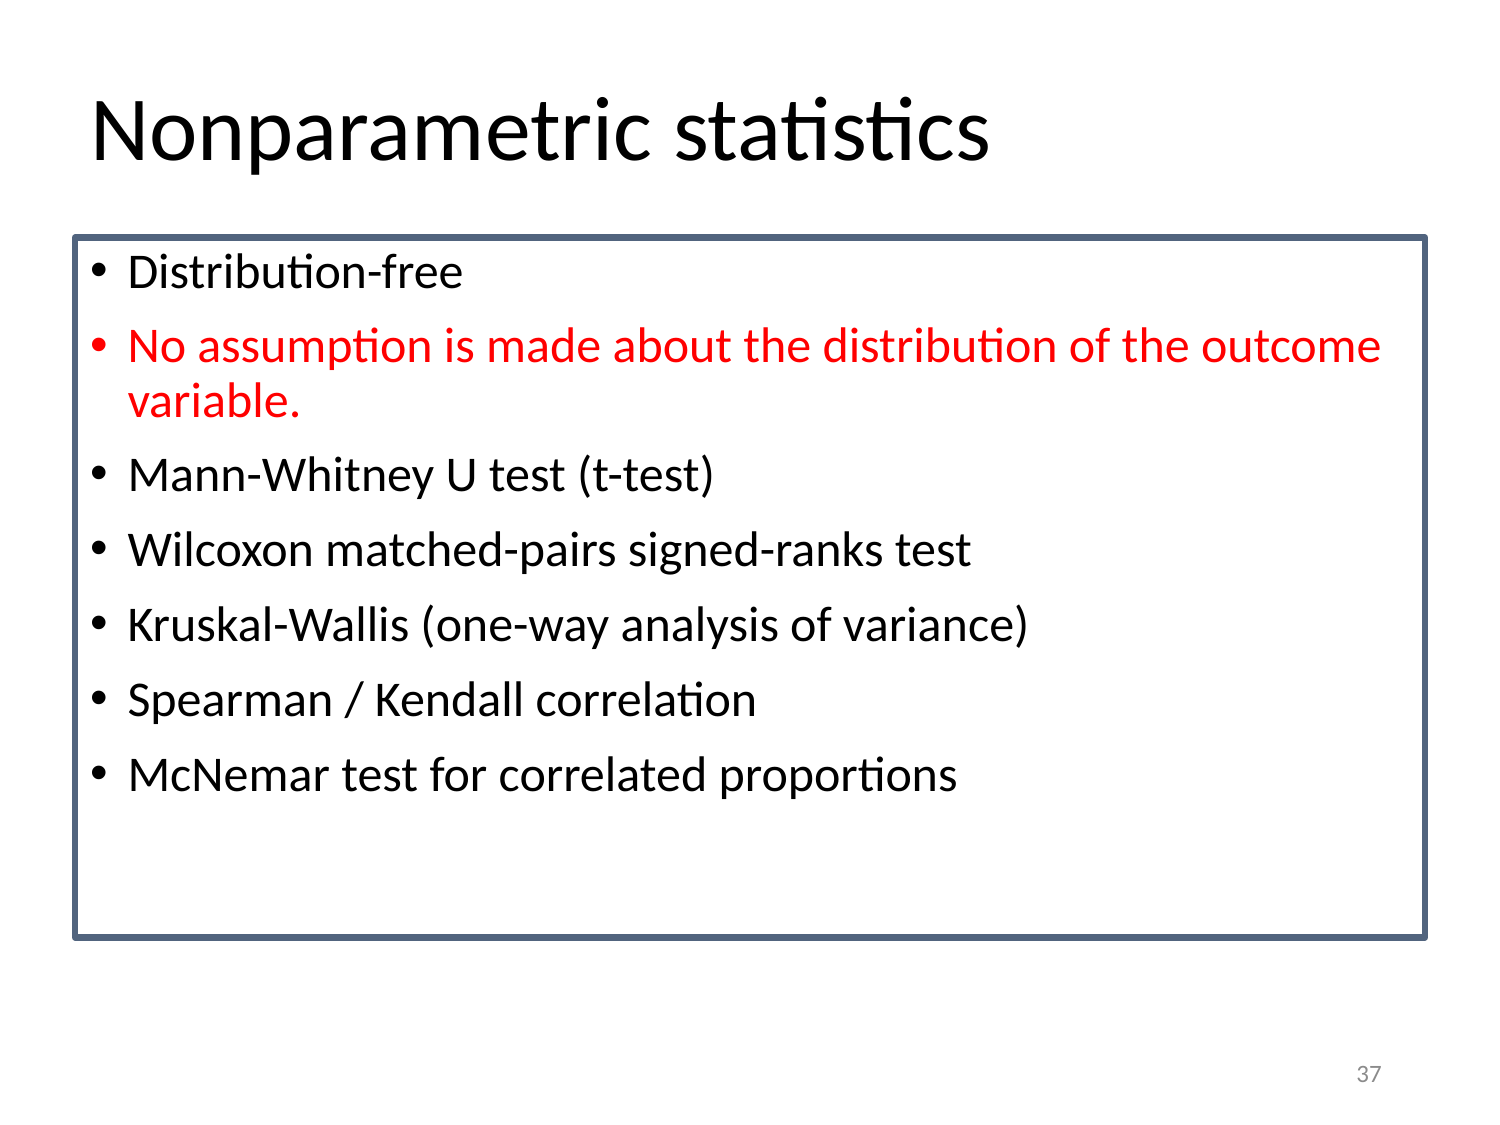

# Nonparametric statistics
Distribution-free
No assumption is made about the distribution of the outcome variable.
Mann-Whitney U test (t-test)
Wilcoxon matched-pairs signed-ranks test
Kruskal-Wallis (one-way analysis of variance)
Spearman / Kendall correlation
McNemar test for correlated proportions
37